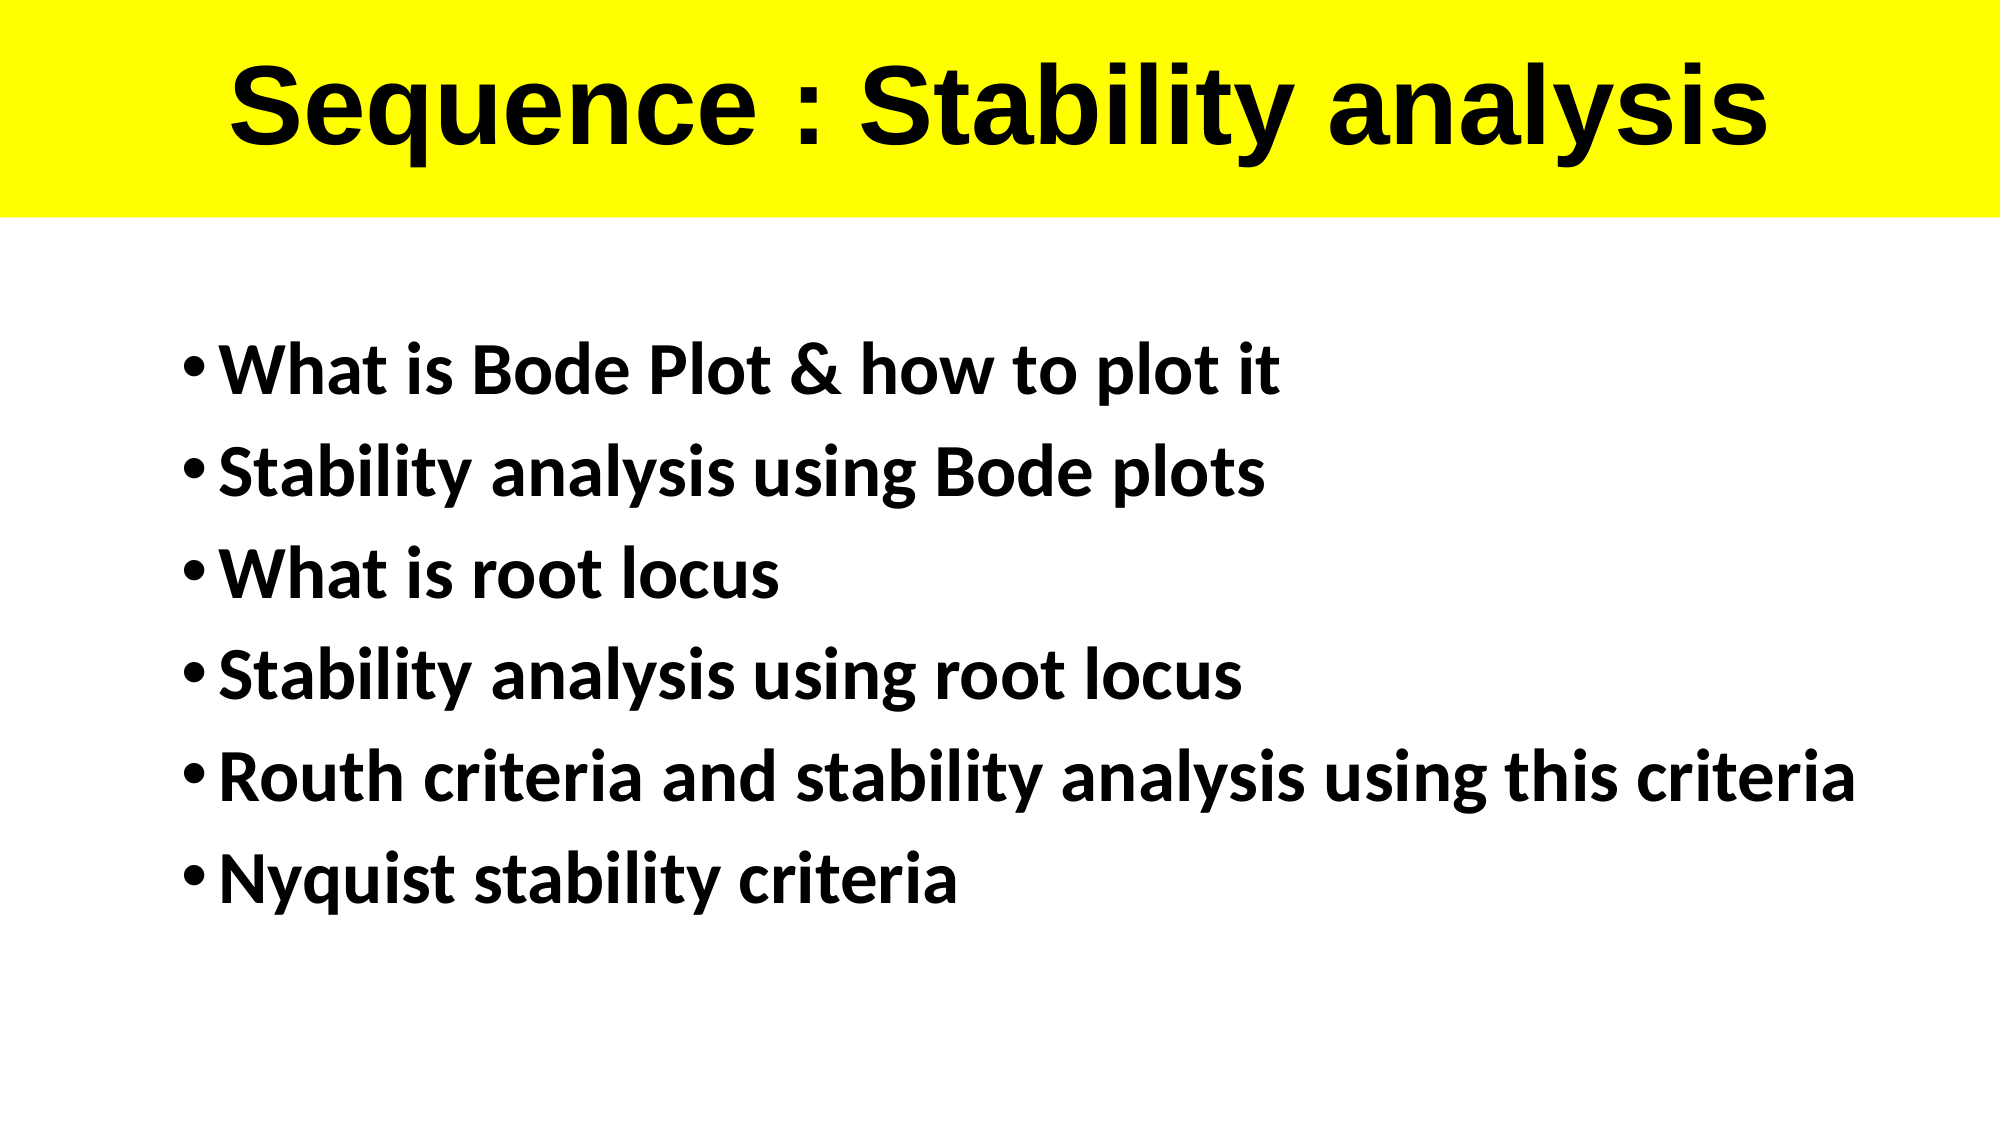

# Sequence : Stability analysis
What is Bode Plot & how to plot it
Stability analysis using Bode plots
What is root locus
Stability analysis using root locus
Routh criteria and stability analysis using this criteria
Nyquist stability criteria